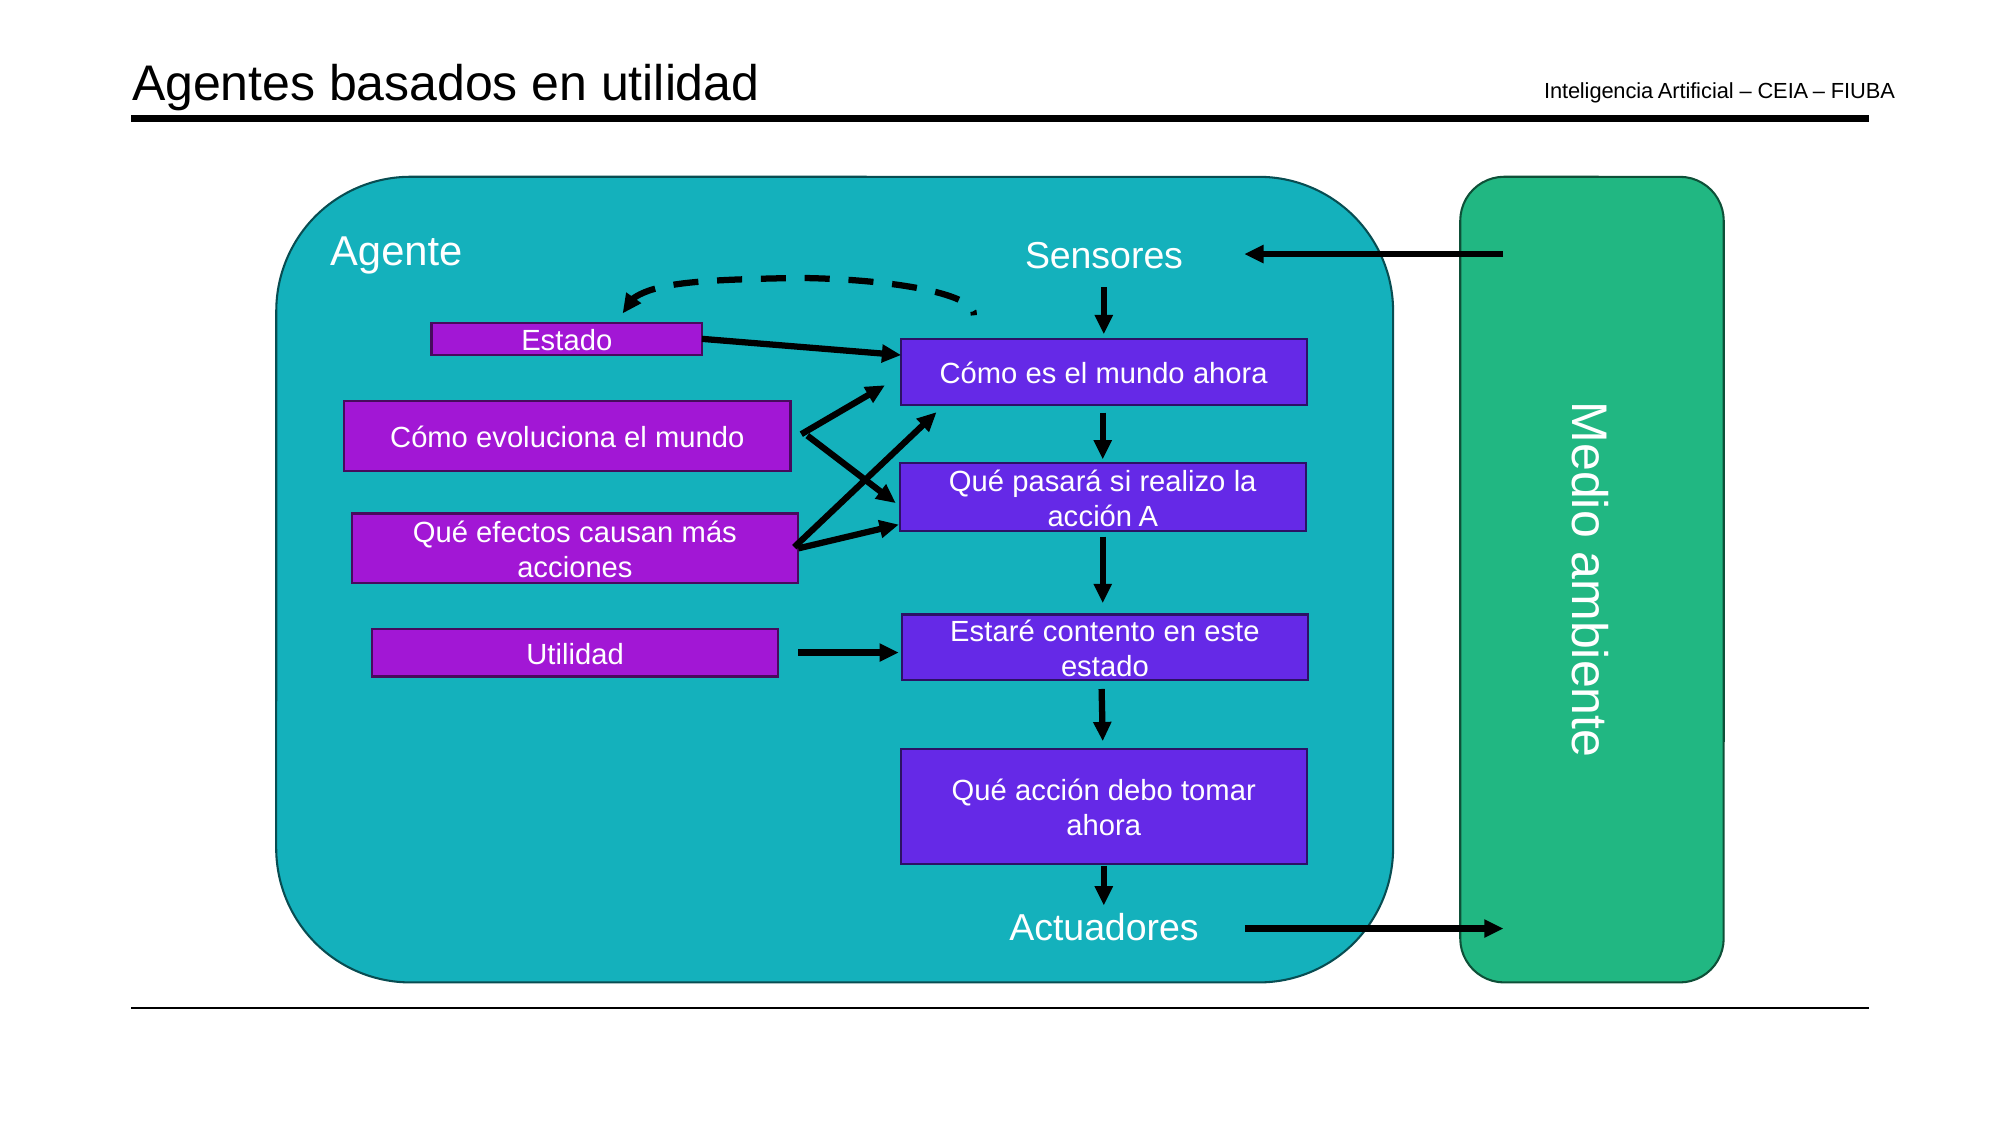

Agentes basados en utilidad
Inteligencia Artificial – CEIA – FIUBA
Agente
Sensores

Estado
Cómo es el mundo ahora
Cómo evoluciona el mundo
Qué pasará si realizo la acción A
Medio ambiente
Qué efectos causan más acciones
Estaré contento en este estado
Utilidad
Qué acción debo tomar ahora
Actuadores